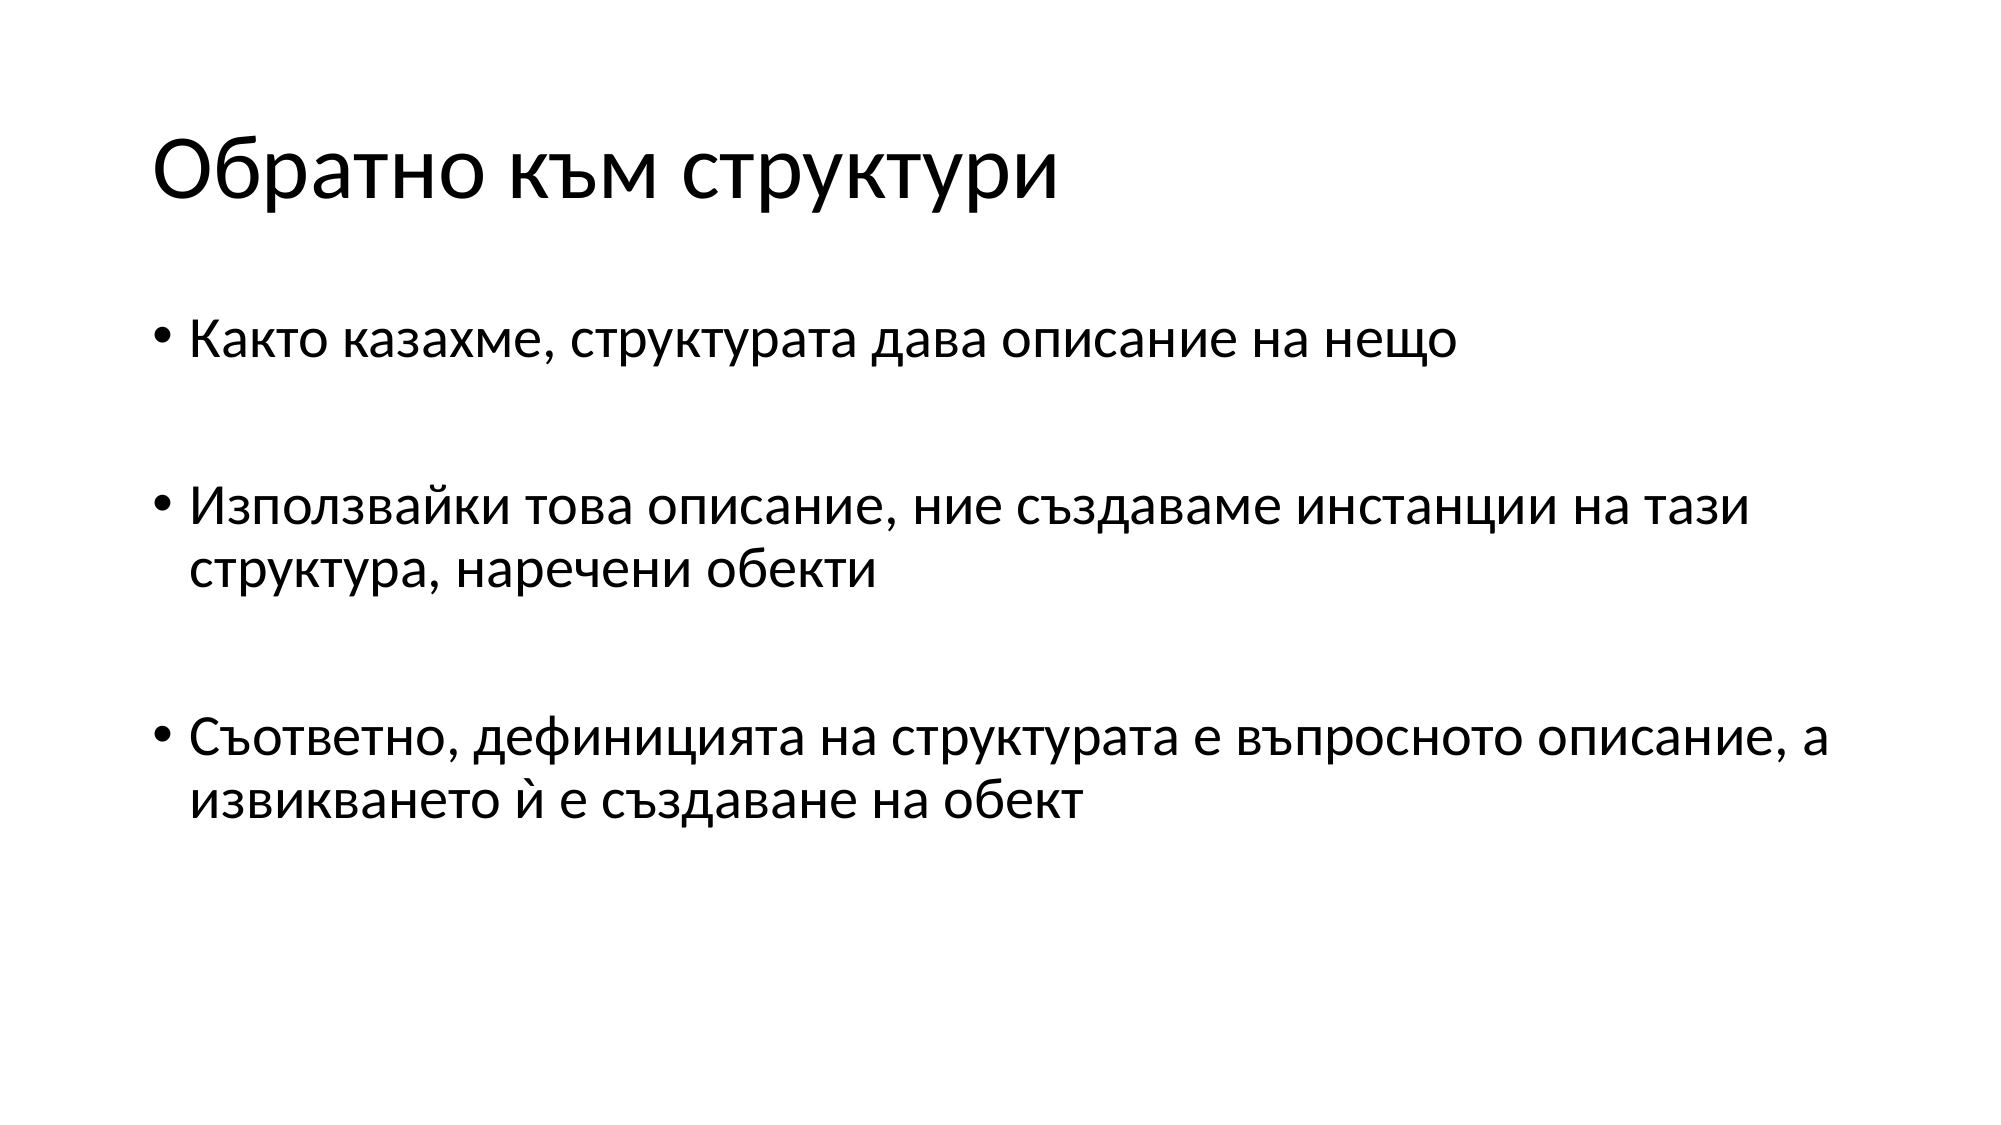

# Обратно към структури
Както казахме, структурата дава описание на нещо

Използвайки това описание, ние създаваме инстанции на тази структура, наречени обекти

Съответно, дефиницията на структурата е въпросното описание, а извикването ѝ е създаване на обект